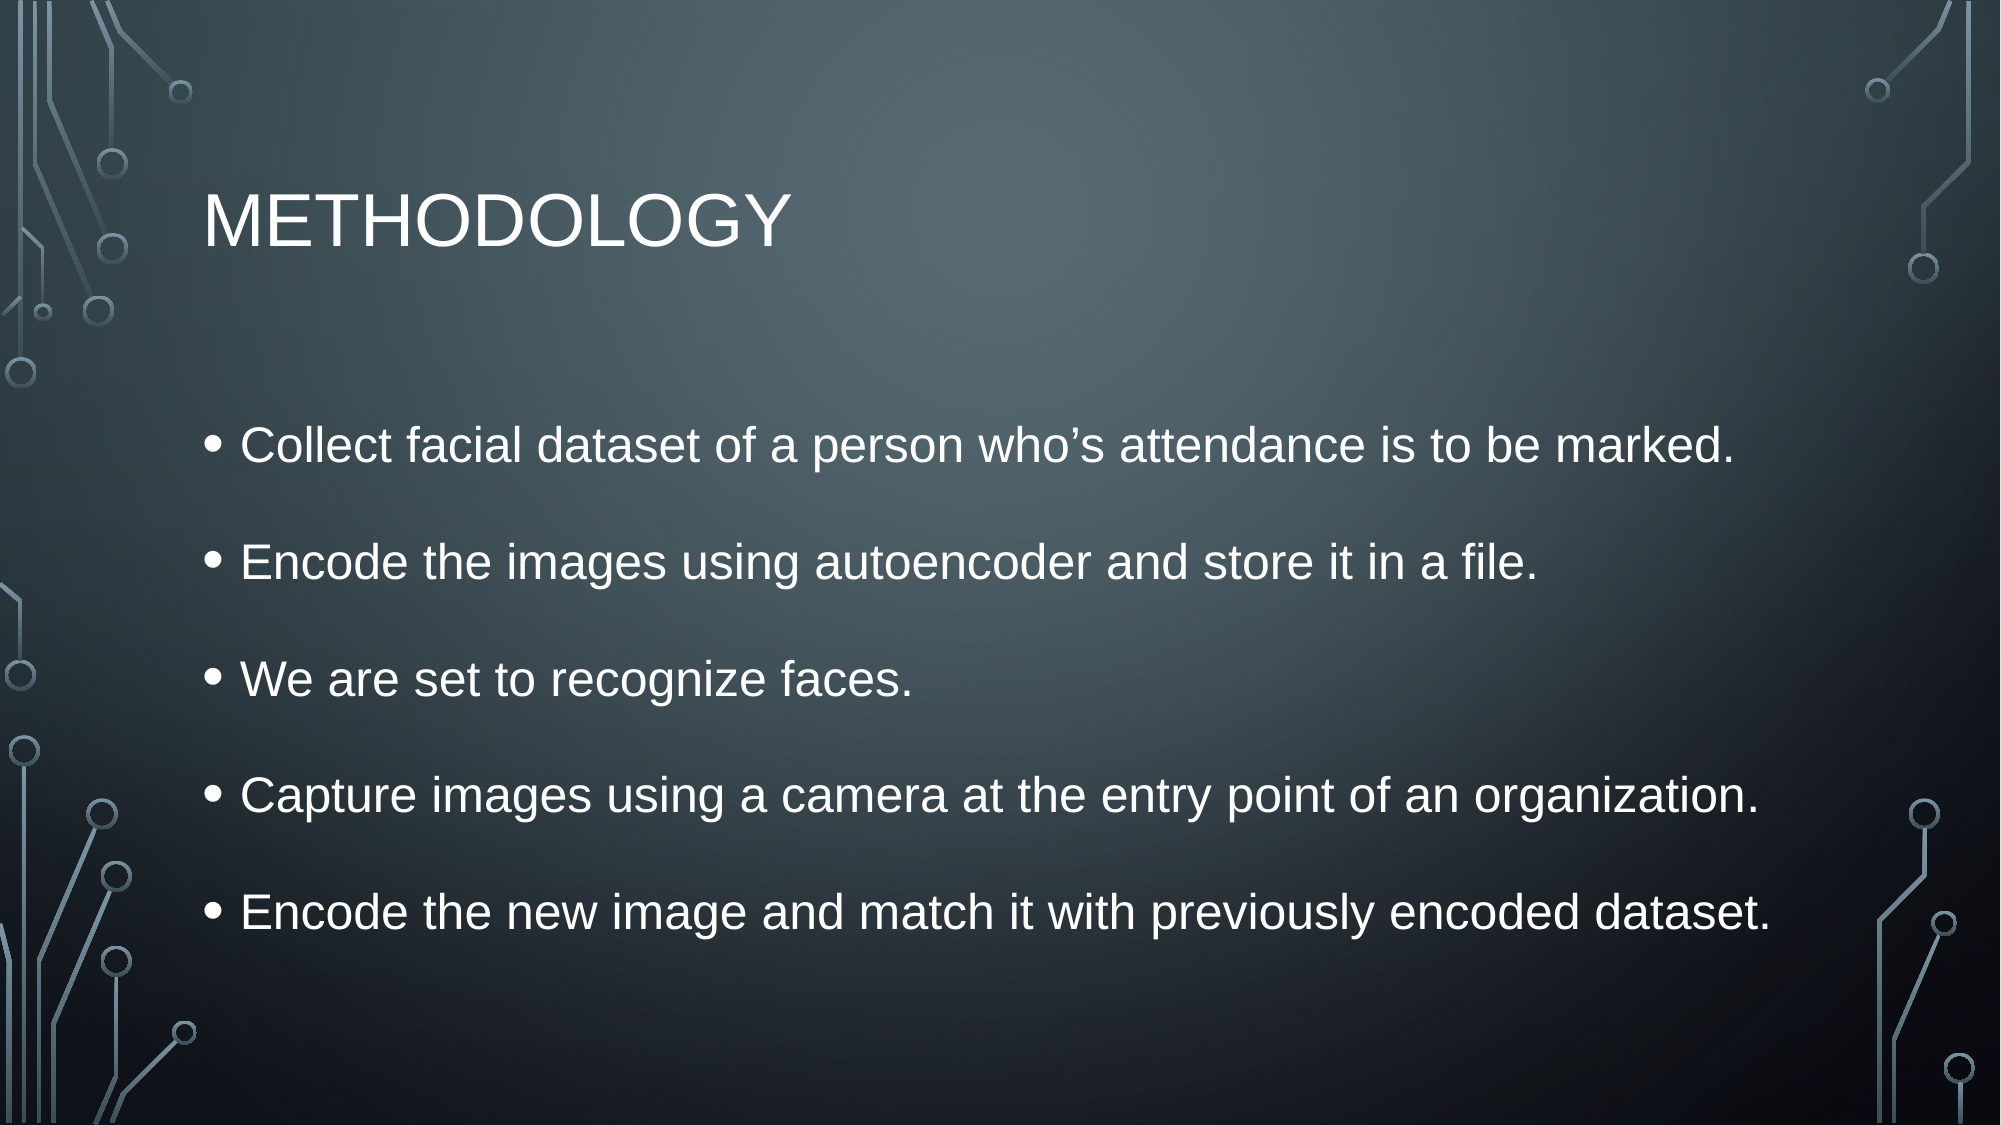

# Methodology
Collect facial dataset of a person who’s attendance is to be marked.
Encode the images using autoencoder and store it in a file.
We are set to recognize faces.
Capture images using a camera at the entry point of an organization.
Encode the new image and match it with previously encoded dataset.